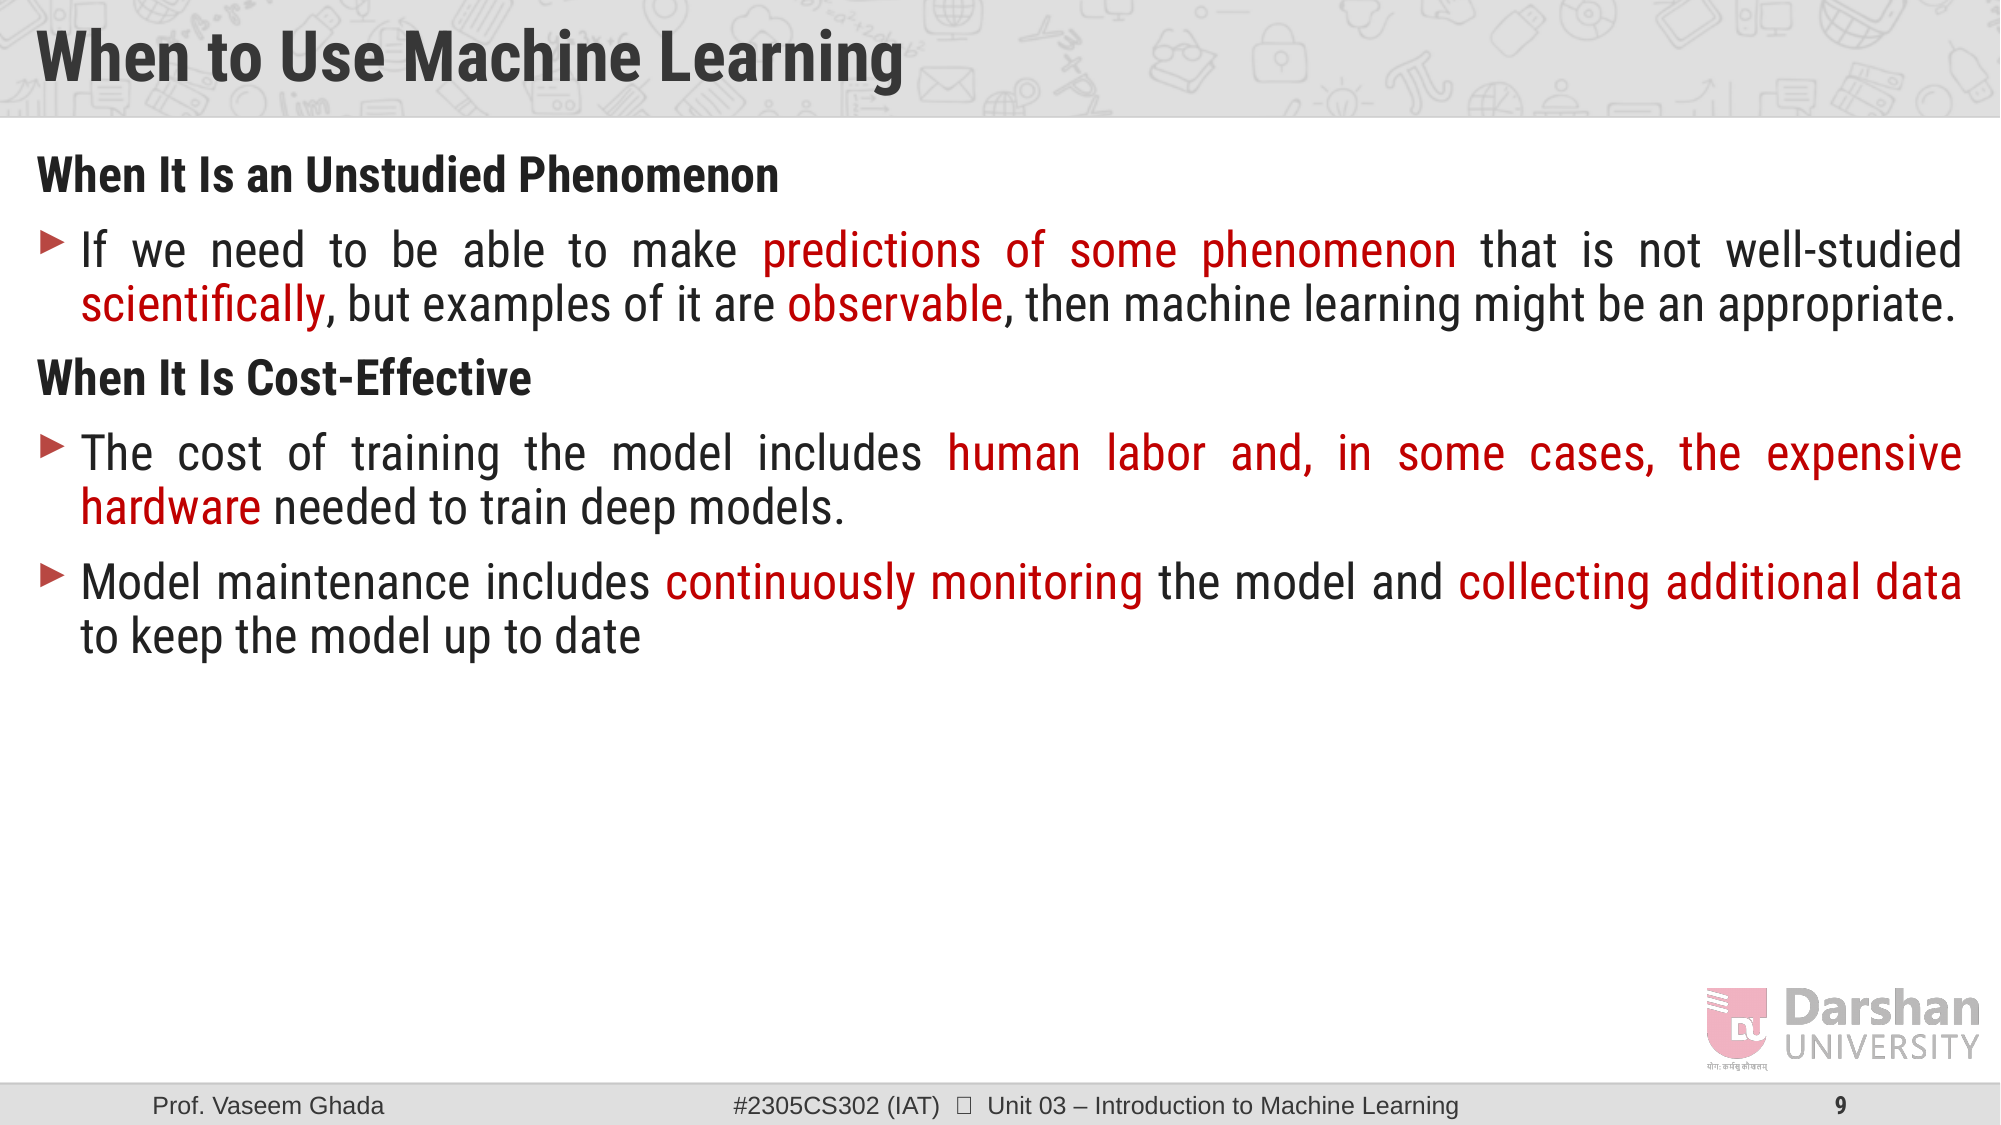

# When to Use Machine Learning
When It Is an Unstudied Phenomenon
If we need to be able to make predictions of some phenomenon that is not well-studied scientifically, but examples of it are observable, then machine learning might be an appropriate.
When It Is Cost-Effective
The cost of training the model includes human labor and, in some cases, the expensive hardware needed to train deep models.
Model maintenance includes continuously monitoring the model and collecting additional data to keep the model up to date